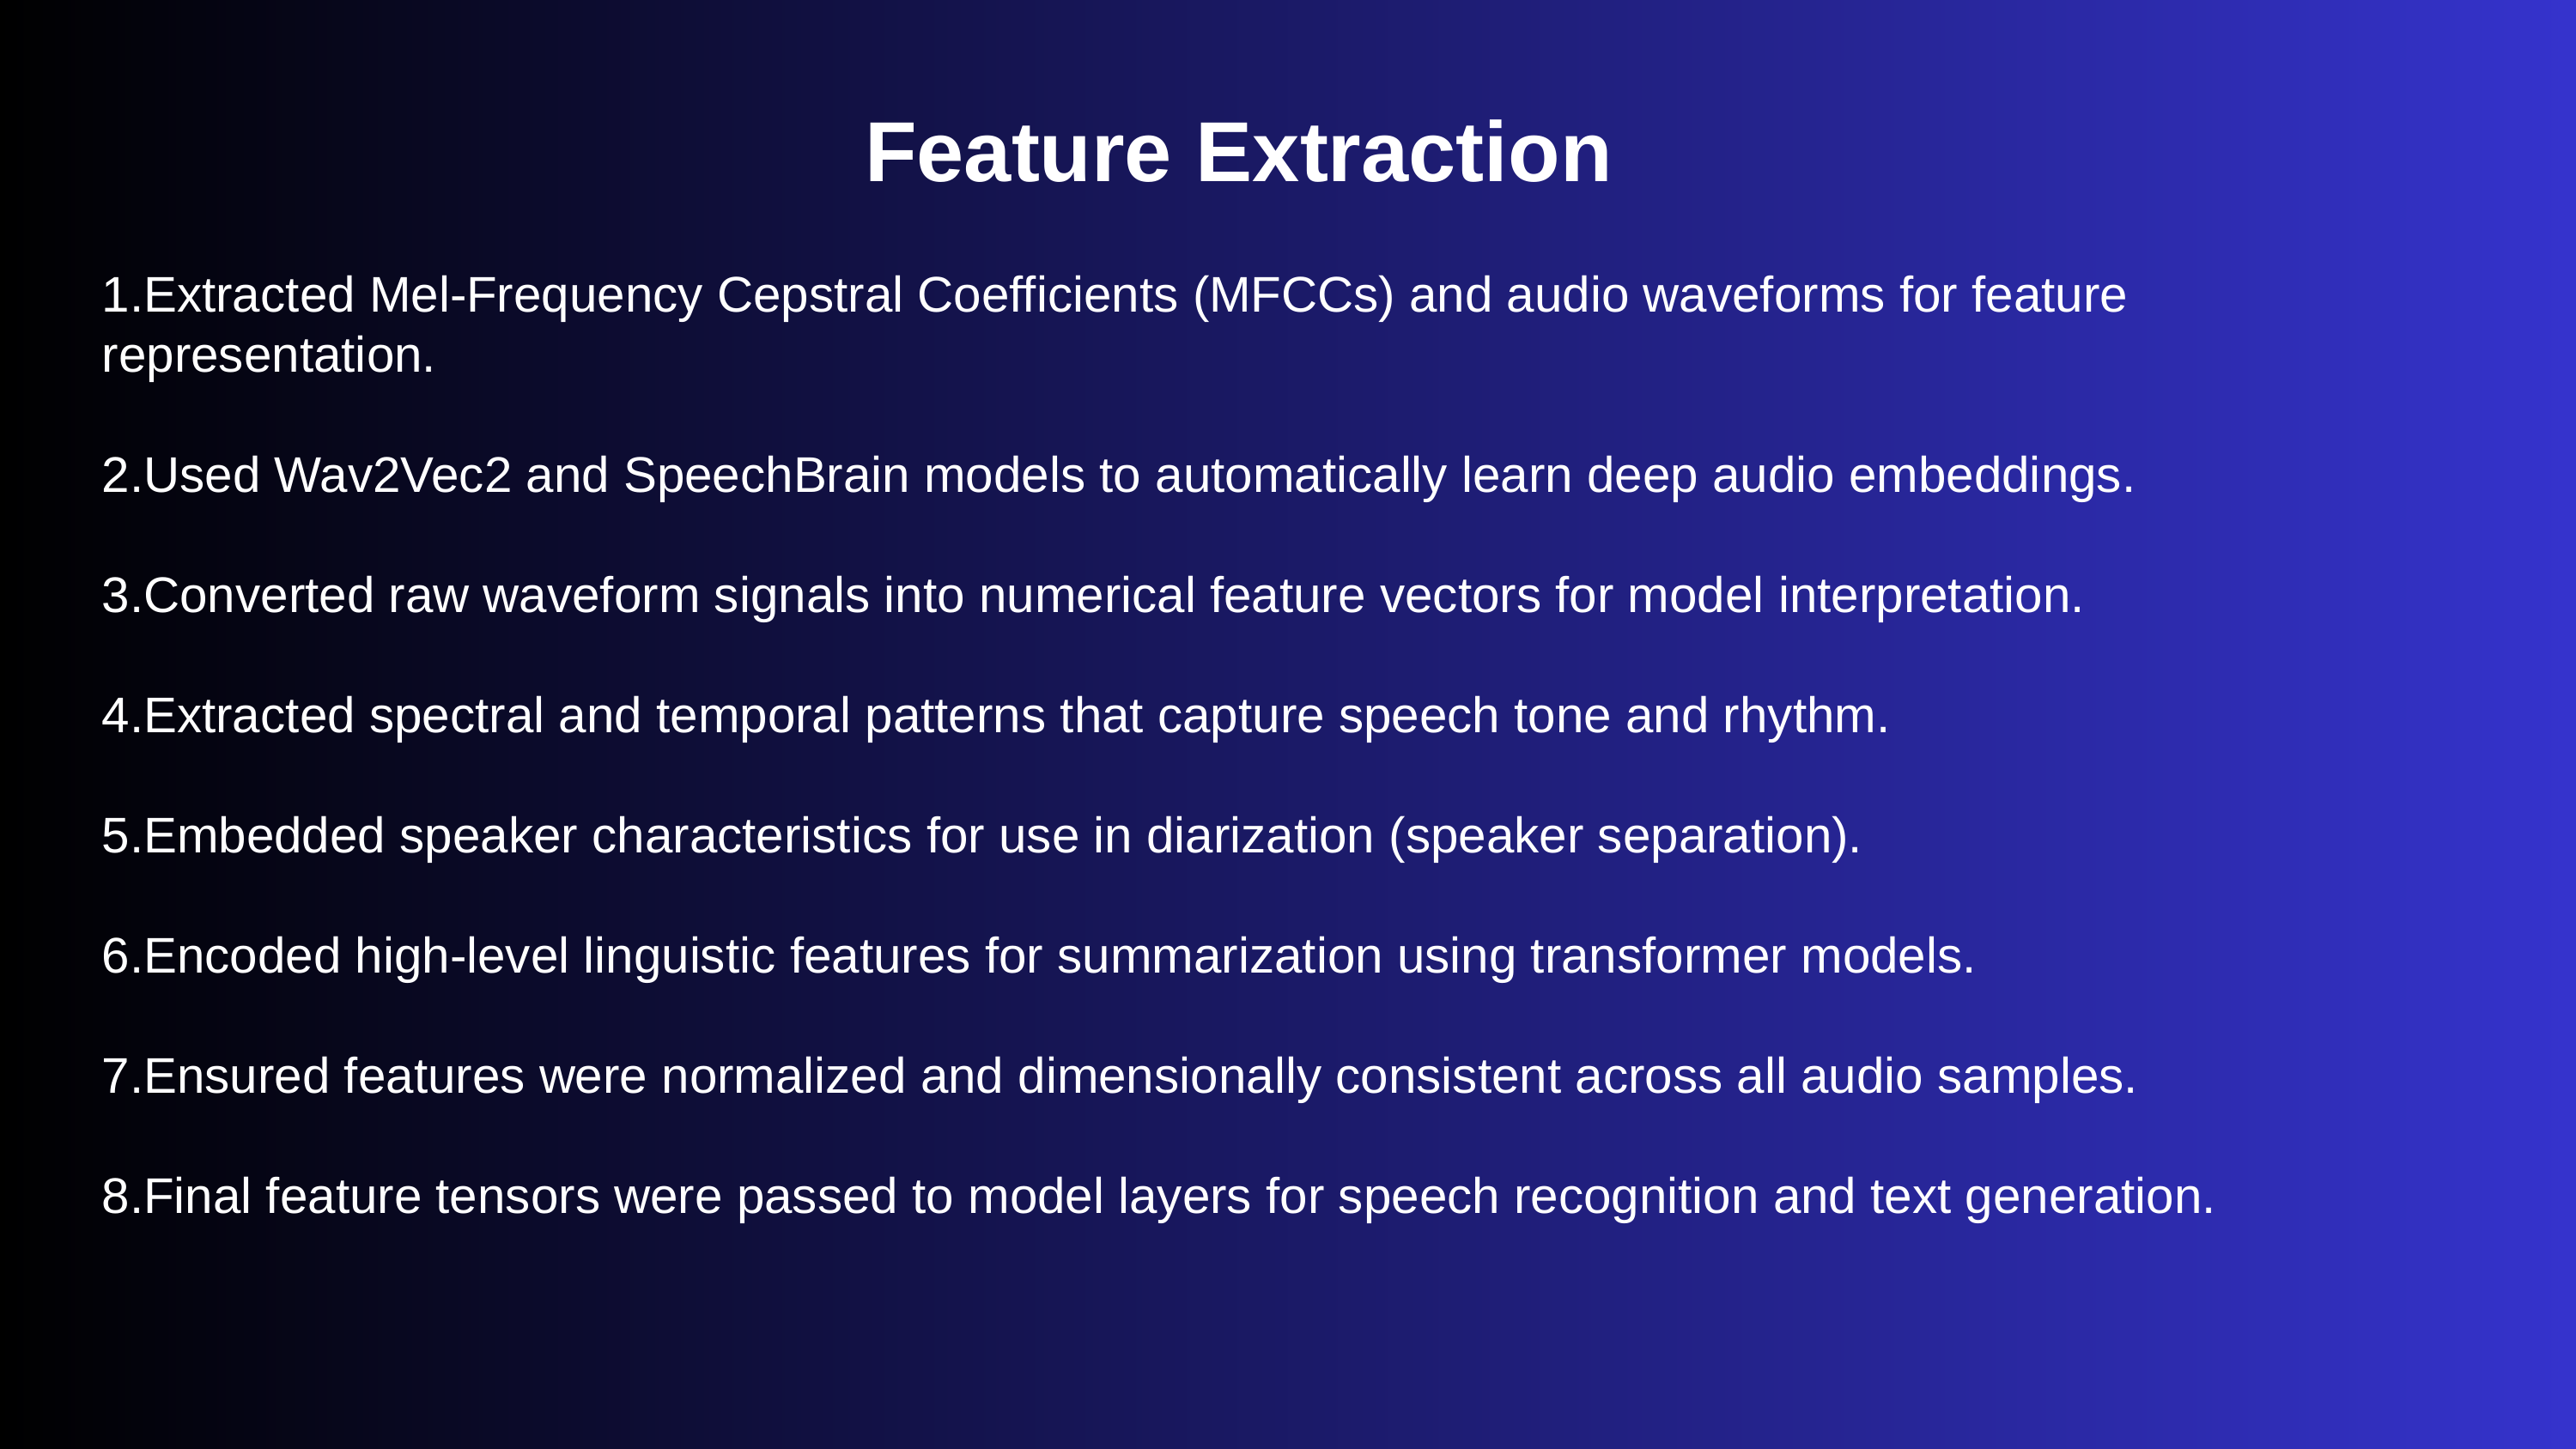

Feature Extraction
1.Extracted Mel-Frequency Cepstral Coefficients (MFCCs) and audio waveforms for feature representation.

2.Used Wav2Vec2 and SpeechBrain models to automatically learn deep audio embeddings.

3.Converted raw waveform signals into numerical feature vectors for model interpretation.

4.Extracted spectral and temporal patterns that capture speech tone and rhythm.

5.Embedded speaker characteristics for use in diarization (speaker separation).

6.Encoded high-level linguistic features for summarization using transformer models.

7.Ensured features were normalized and dimensionally consistent across all audio samples.

8.Final feature tensors were passed to model layers for speech recognition and text generation.